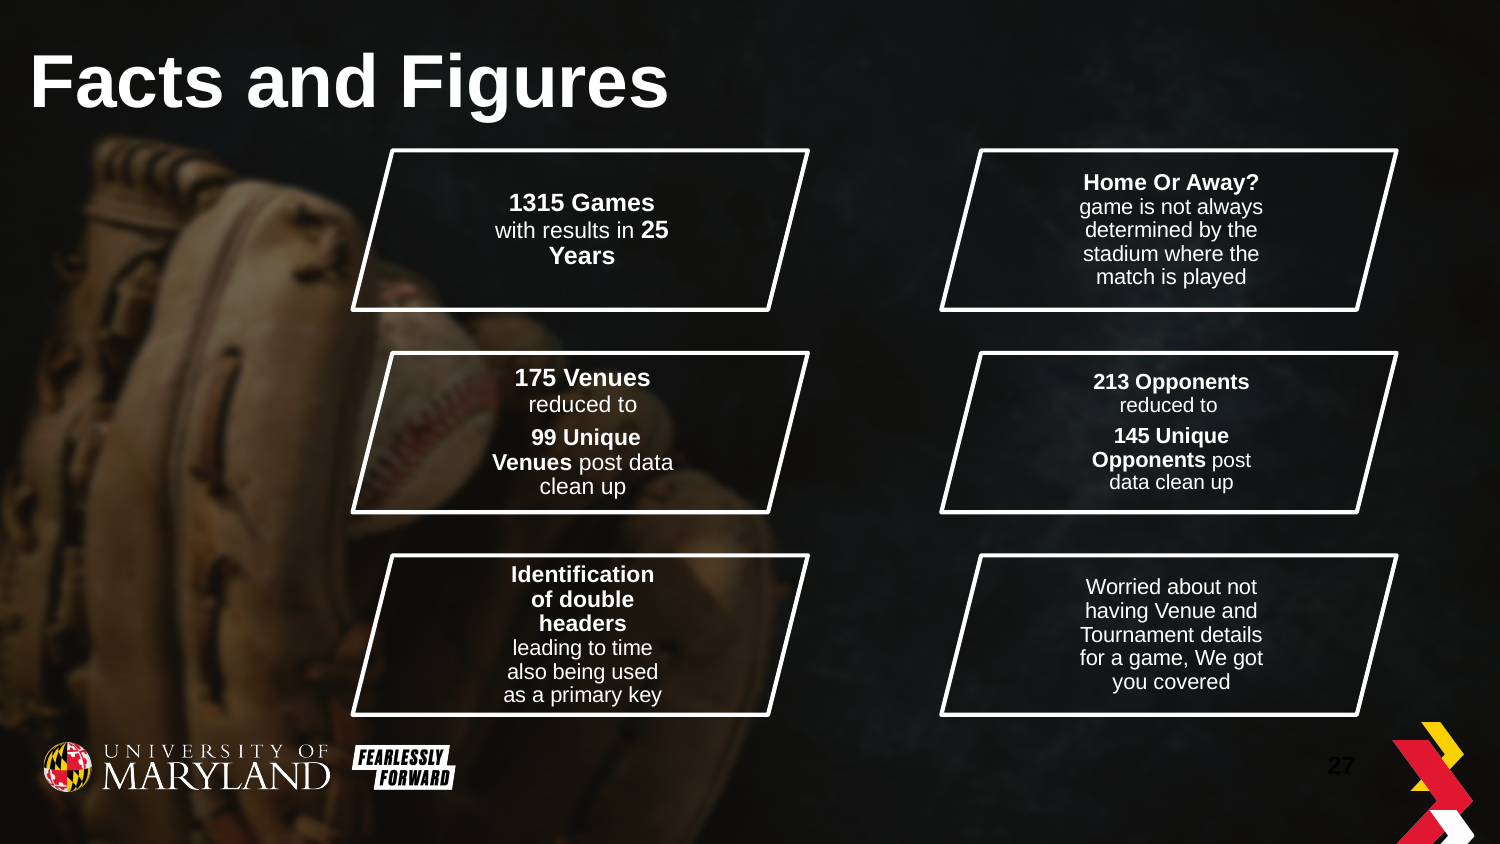

# Facts and Figures

1315 Games with results in 25 Years

Home Or Away? game is not always determined by the stadium where the match is played

175 Venues reduced to
 99 Unique Venues post data clean up

213 Opponents reduced to
145 Unique Opponents post data clean up

Identification of double headers leading to time also being used as a primary key

Worried about not having Venue and Tournament details for a game, We got you covered
27